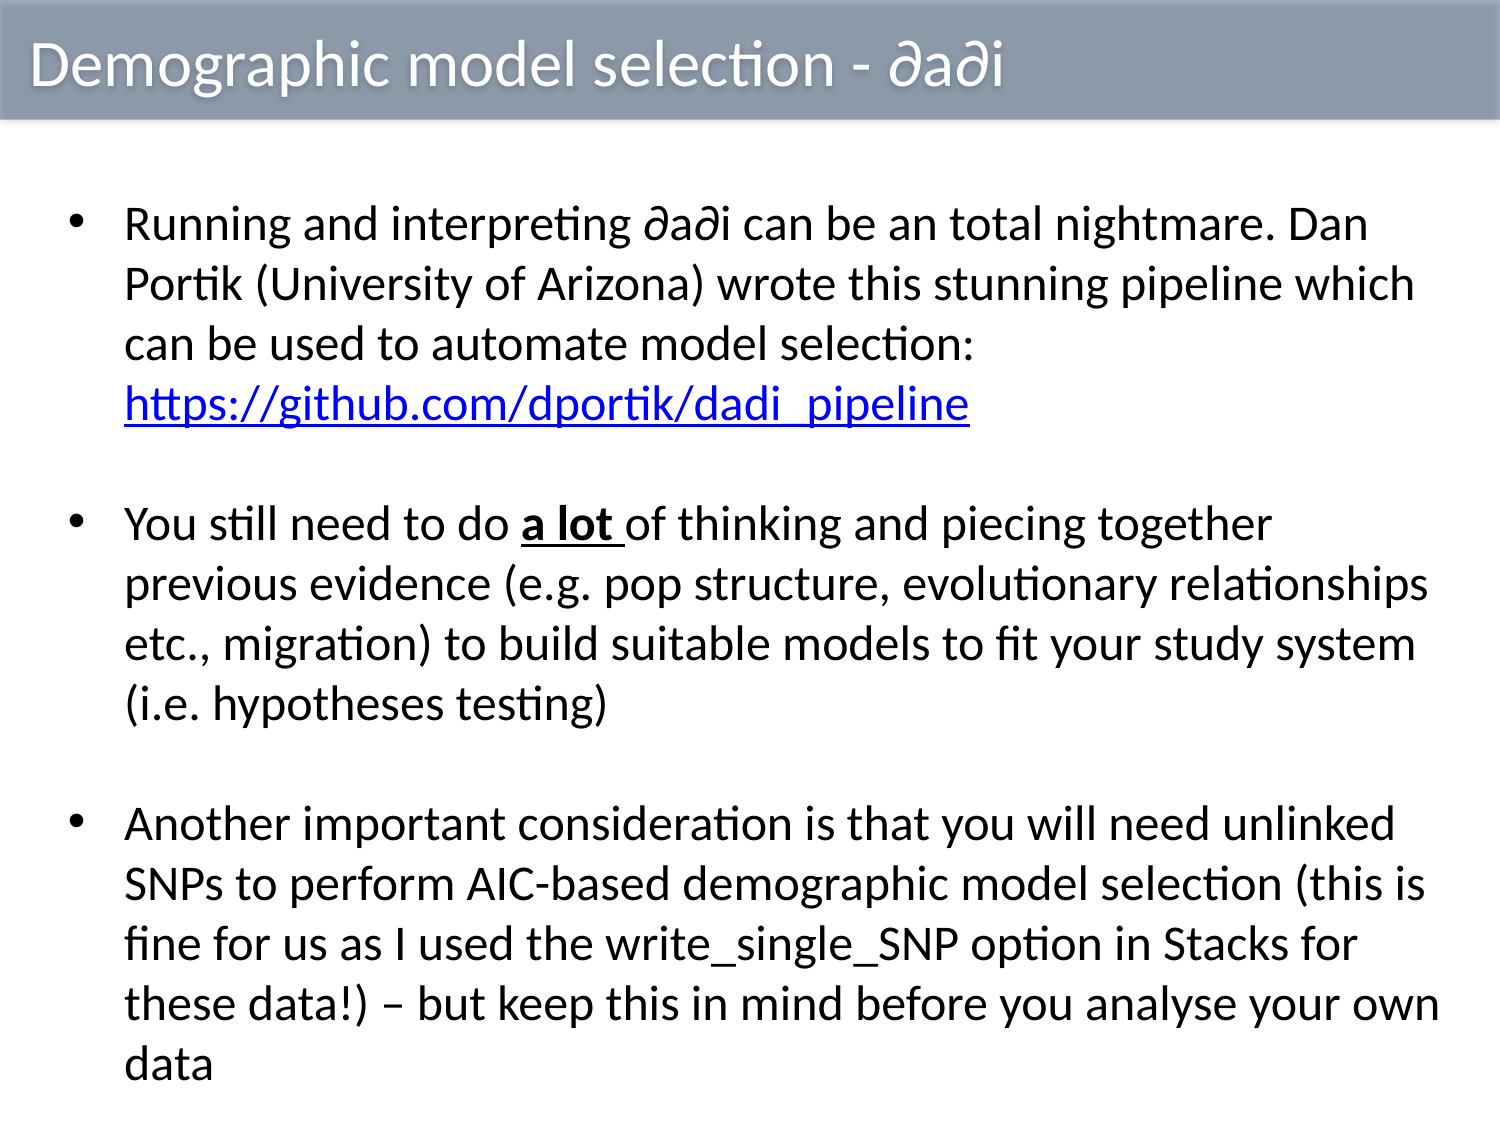

Demographic model selection - ∂a∂i
Running and interpreting ∂a∂i can be an total nightmare. Dan Portik (University of Arizona) wrote this stunning pipeline which can be used to automate model selection: https://github.com/dportik/dadi_pipeline

You still need to do a lot of thinking and piecing together previous evidence (e.g. pop structure, evolutionary relationships etc., migration) to build suitable models to fit your study system (i.e. hypotheses testing)

Another important consideration is that you will need unlinked SNPs to perform AIC-based demographic model selection (this is fine for us as I used the write_single_SNP option in Stacks for these data!) – but keep this in mind before you analyse your own data